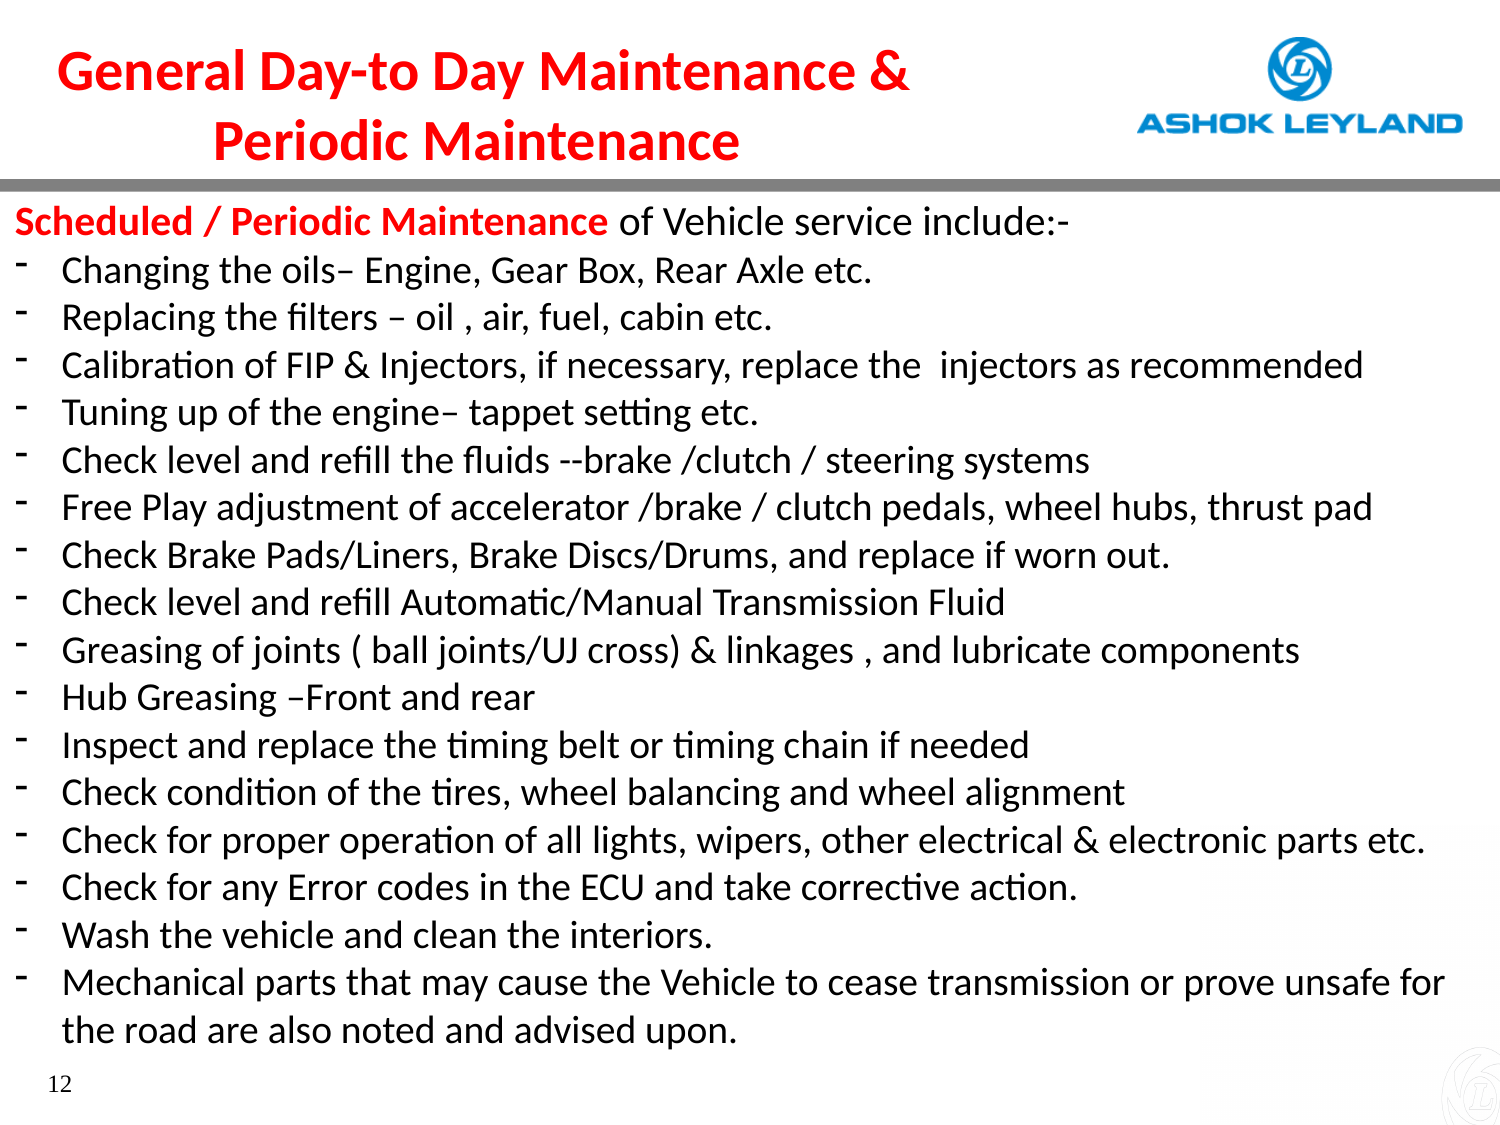

General Day-to Day Maintenance &
Periodic Maintenance
Scheduled / Periodic Maintenance of Vehicle service include:-
Changing the oils– Engine, Gear Box, Rear Axle etc.
Replacing the filters – oil , air, fuel, cabin etc.
Calibration of FIP & Injectors, if necessary, replace the  injectors as recommended
Tuning up of the engine– tappet setting etc.
Check level and refill the fluids --brake /clutch / steering systems
Free Play adjustment of accelerator /brake / clutch pedals, wheel hubs, thrust pad
Check Brake Pads/Liners, Brake Discs/Drums, and replace if worn out.
Check level and refill Automatic/Manual Transmission Fluid
Greasing of joints ( ball joints/UJ cross) & linkages , and lubricate components
Hub Greasing –Front and rear
Inspect and replace the timing belt or timing chain if needed
Check condition of the tires, wheel balancing and wheel alignment
Check for proper operation of all lights, wipers, other electrical & electronic parts etc.
Check for any Error codes in the ECU and take corrective action.
Wash the vehicle and clean the interiors.
Mechanical parts that may cause the Vehicle to cease transmission or prove unsafe for the road are also noted and advised upon.
12